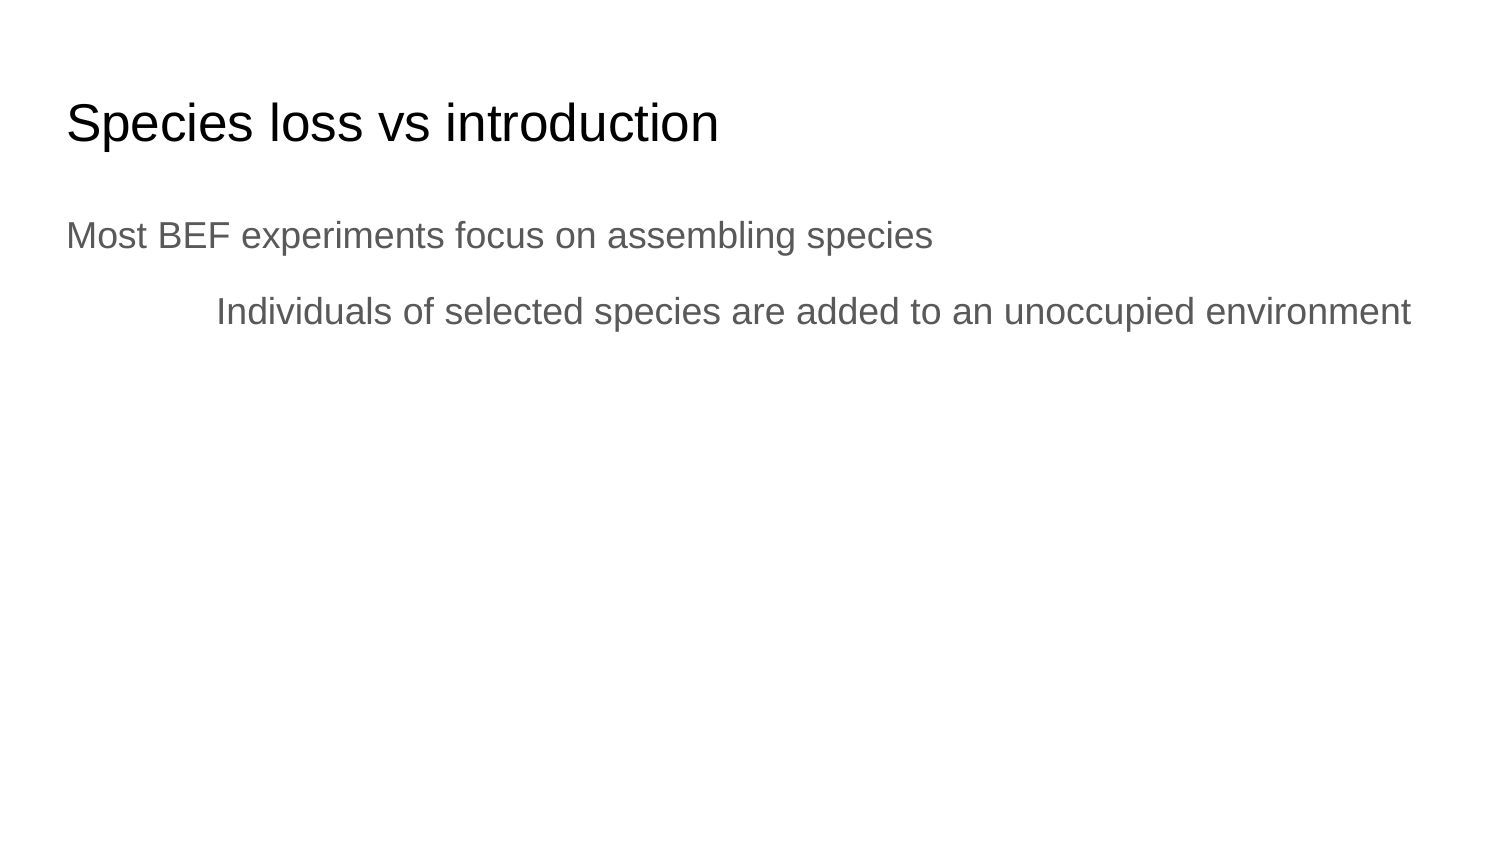

# Species loss vs introduction
Most BEF experiments focus on assembling species
	Individuals of selected species are added to an unoccupied environment